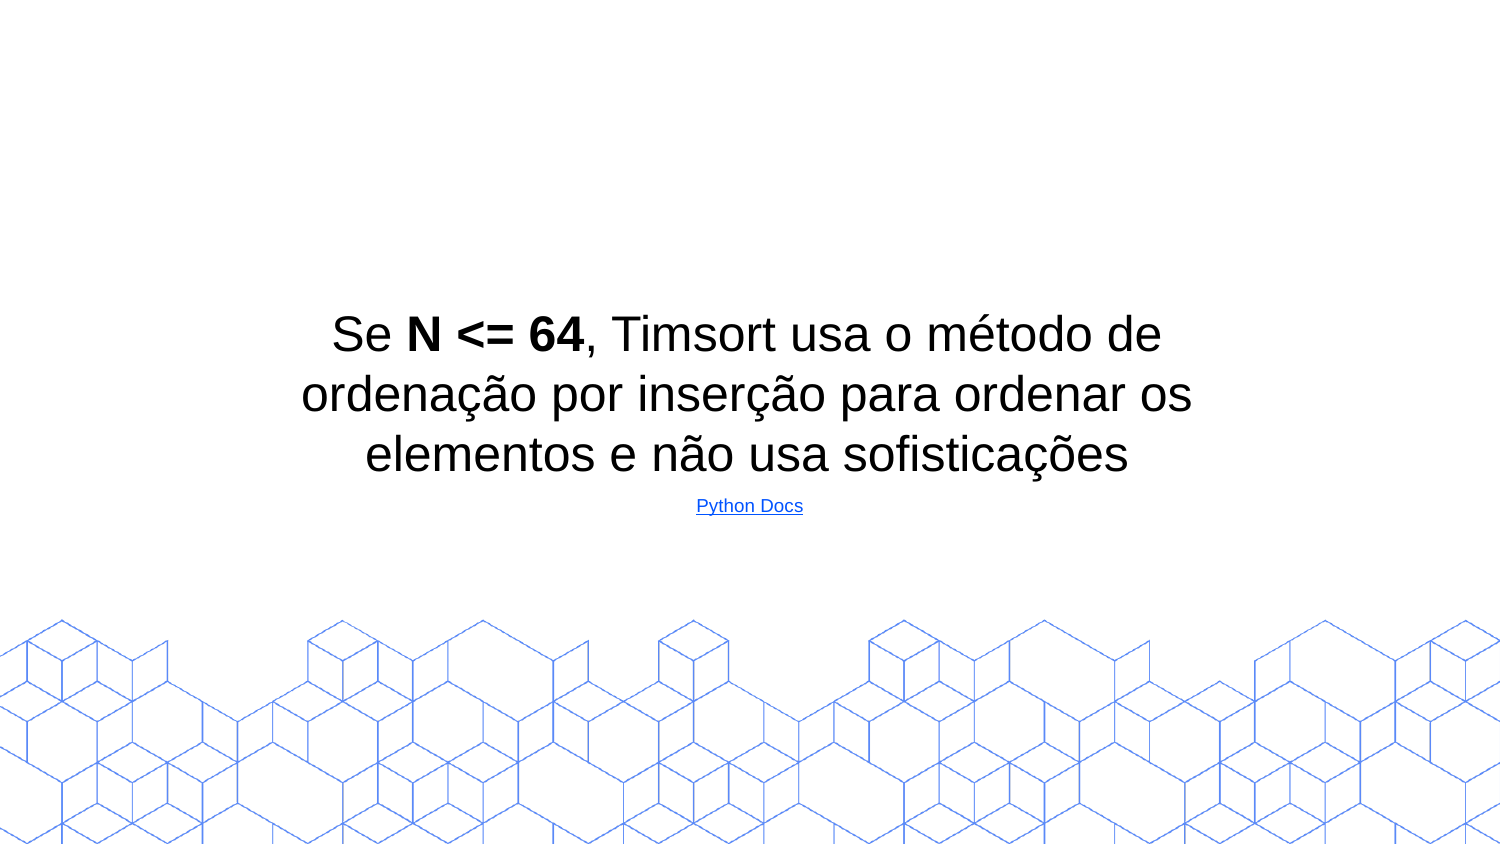

Se N <= 64, Timsort usa o método de ordenação por inserção para ordenar os elementos e não usa sofisticações
Python Docs